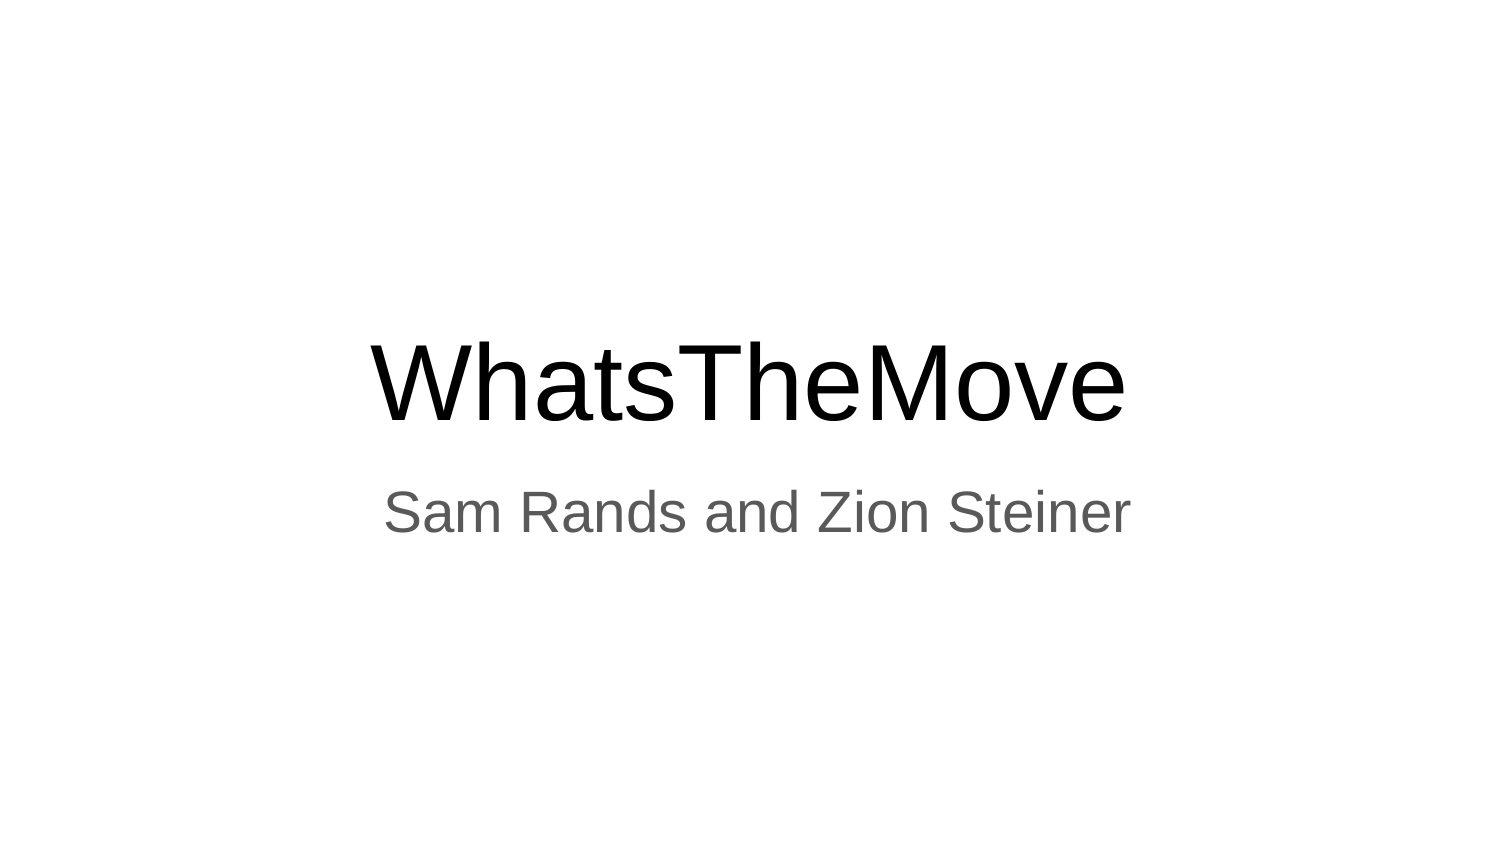

# WhatsTheMove
 Sam Rands and Zion Steiner